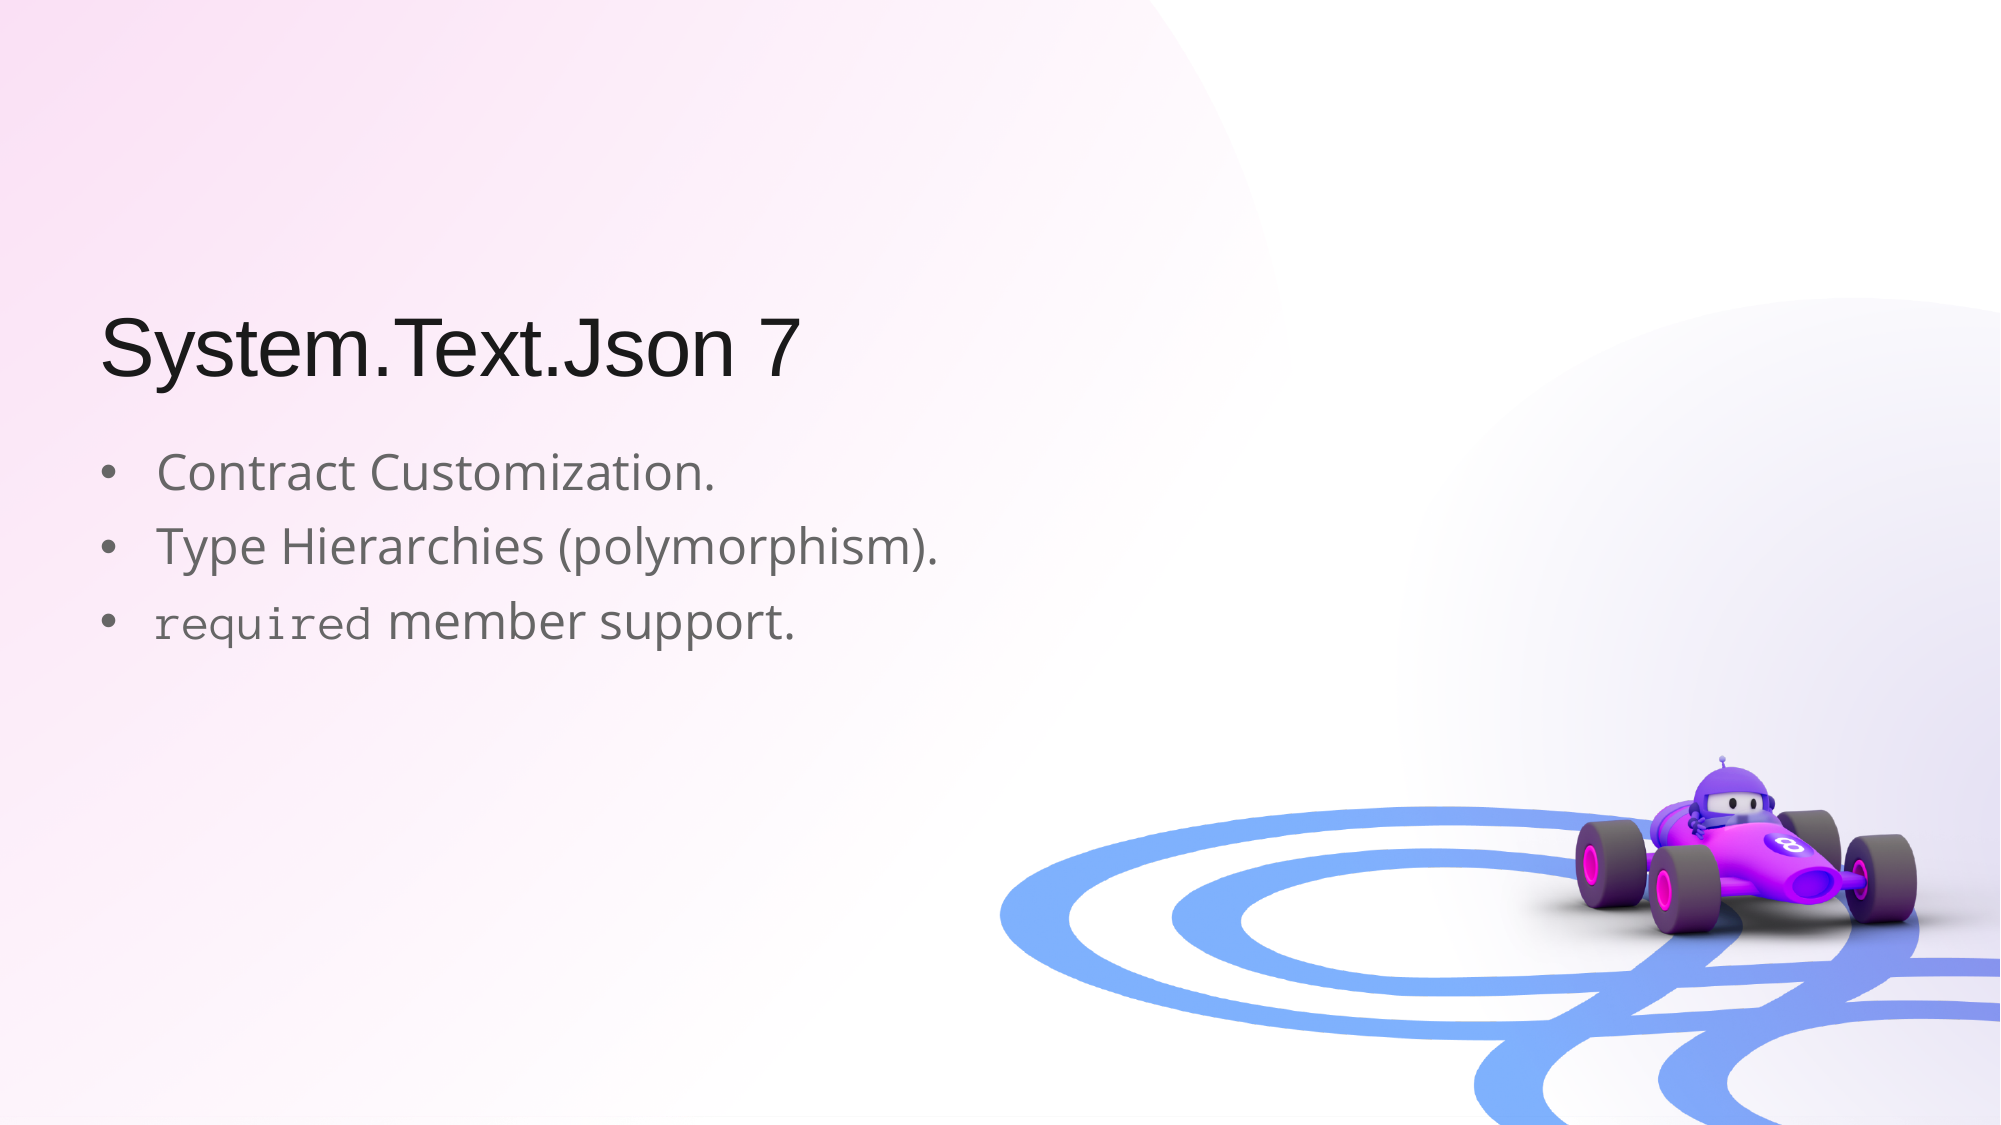

# System.Text.Json 7
Contract Customization.
Type Hierarchies (polymorphism).
required member support.